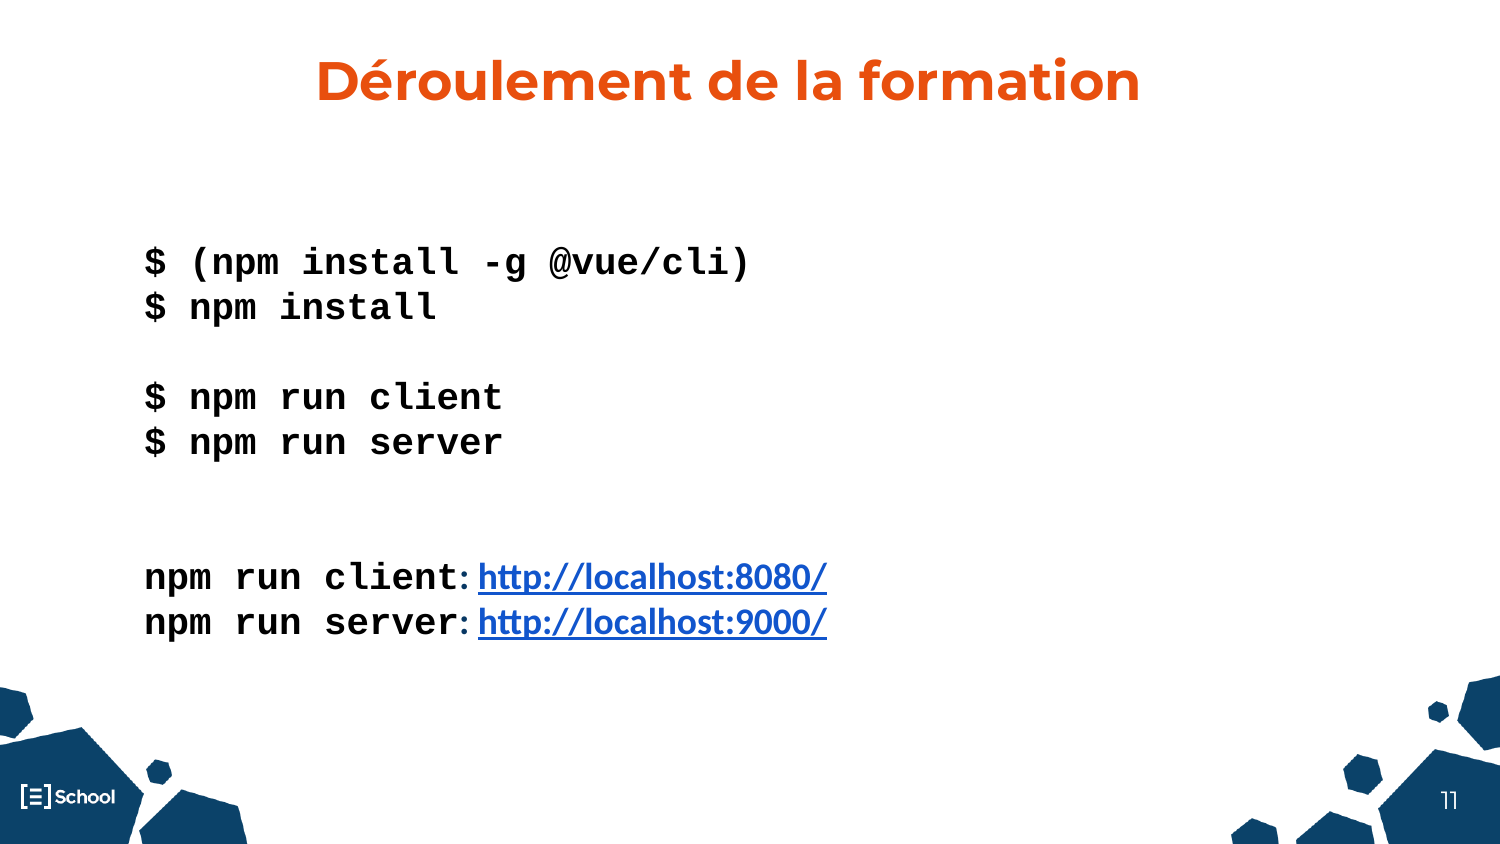

Déroulement de la formation
$ (npm install -g @vue/cli)
$ npm install

$ npm run client
$ npm run server

npm run client: http://localhost:8080/
npm run server: http://localhost:9000/

11